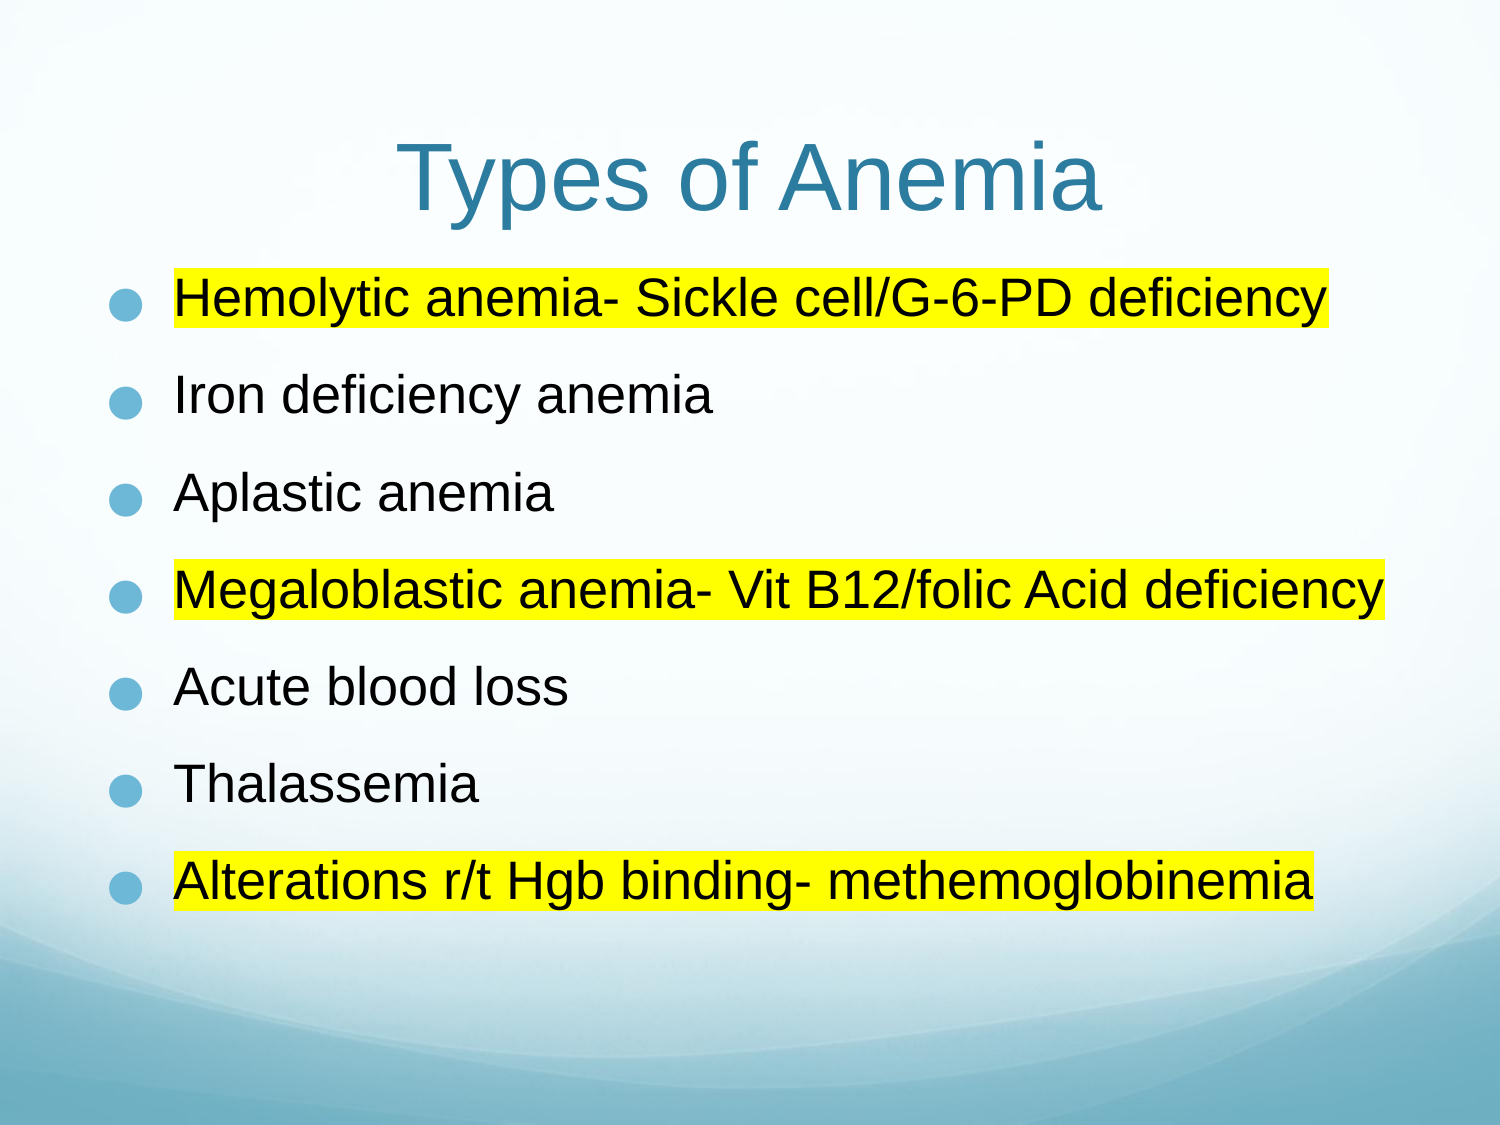

# Types of Anemia
Hemolytic anemia- Sickle cell/G-6-PD deficiency
Iron deficiency anemia
Aplastic anemia
Megaloblastic anemia- Vit B12/folic Acid deficiency
Acute blood loss
Thalassemia
Alterations r/t Hgb binding- methemoglobinemia